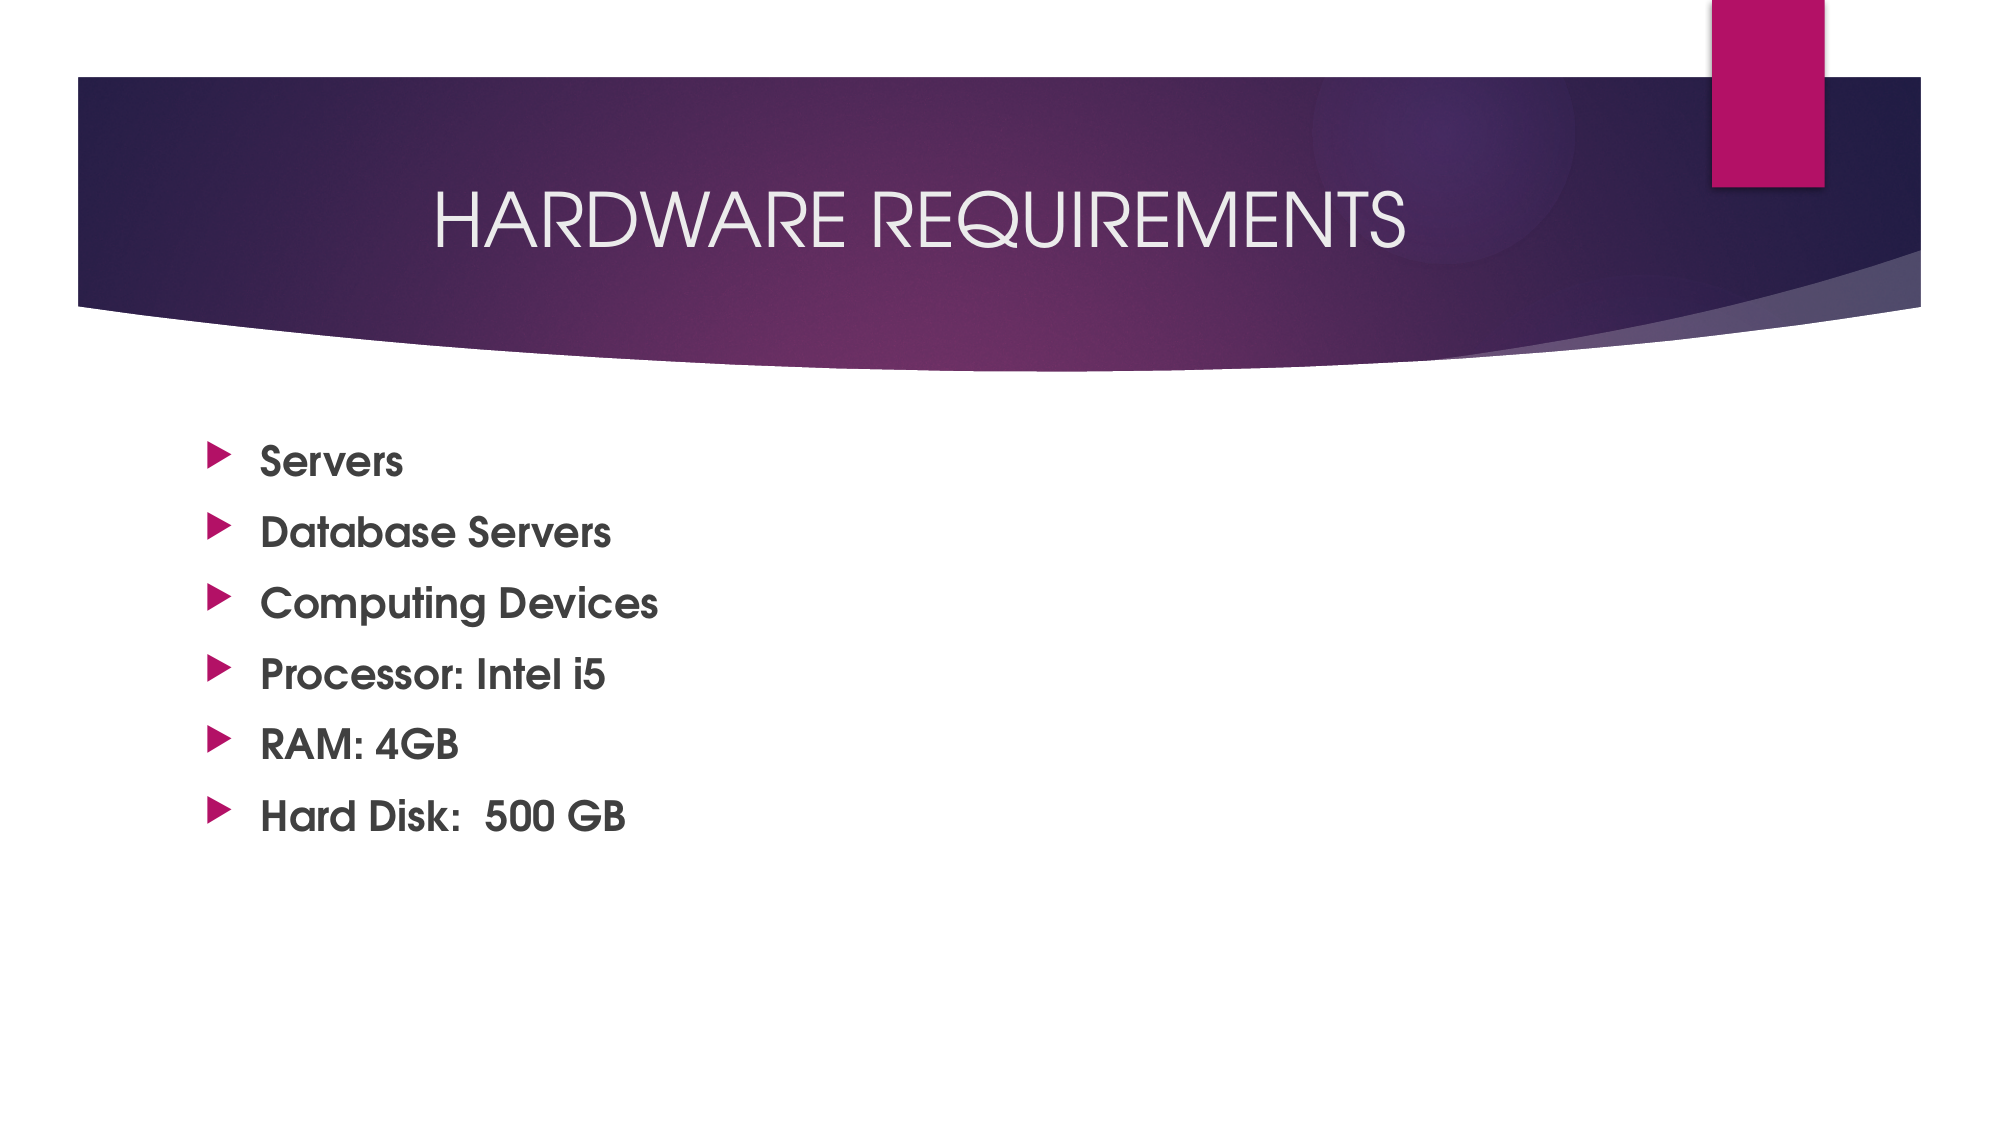

# HARDWARE REQUIREMENTS
Servers
Database Servers
Computing Devices
Processor: Intel i5
RAM: 4GB
Hard Disk:  500 GB